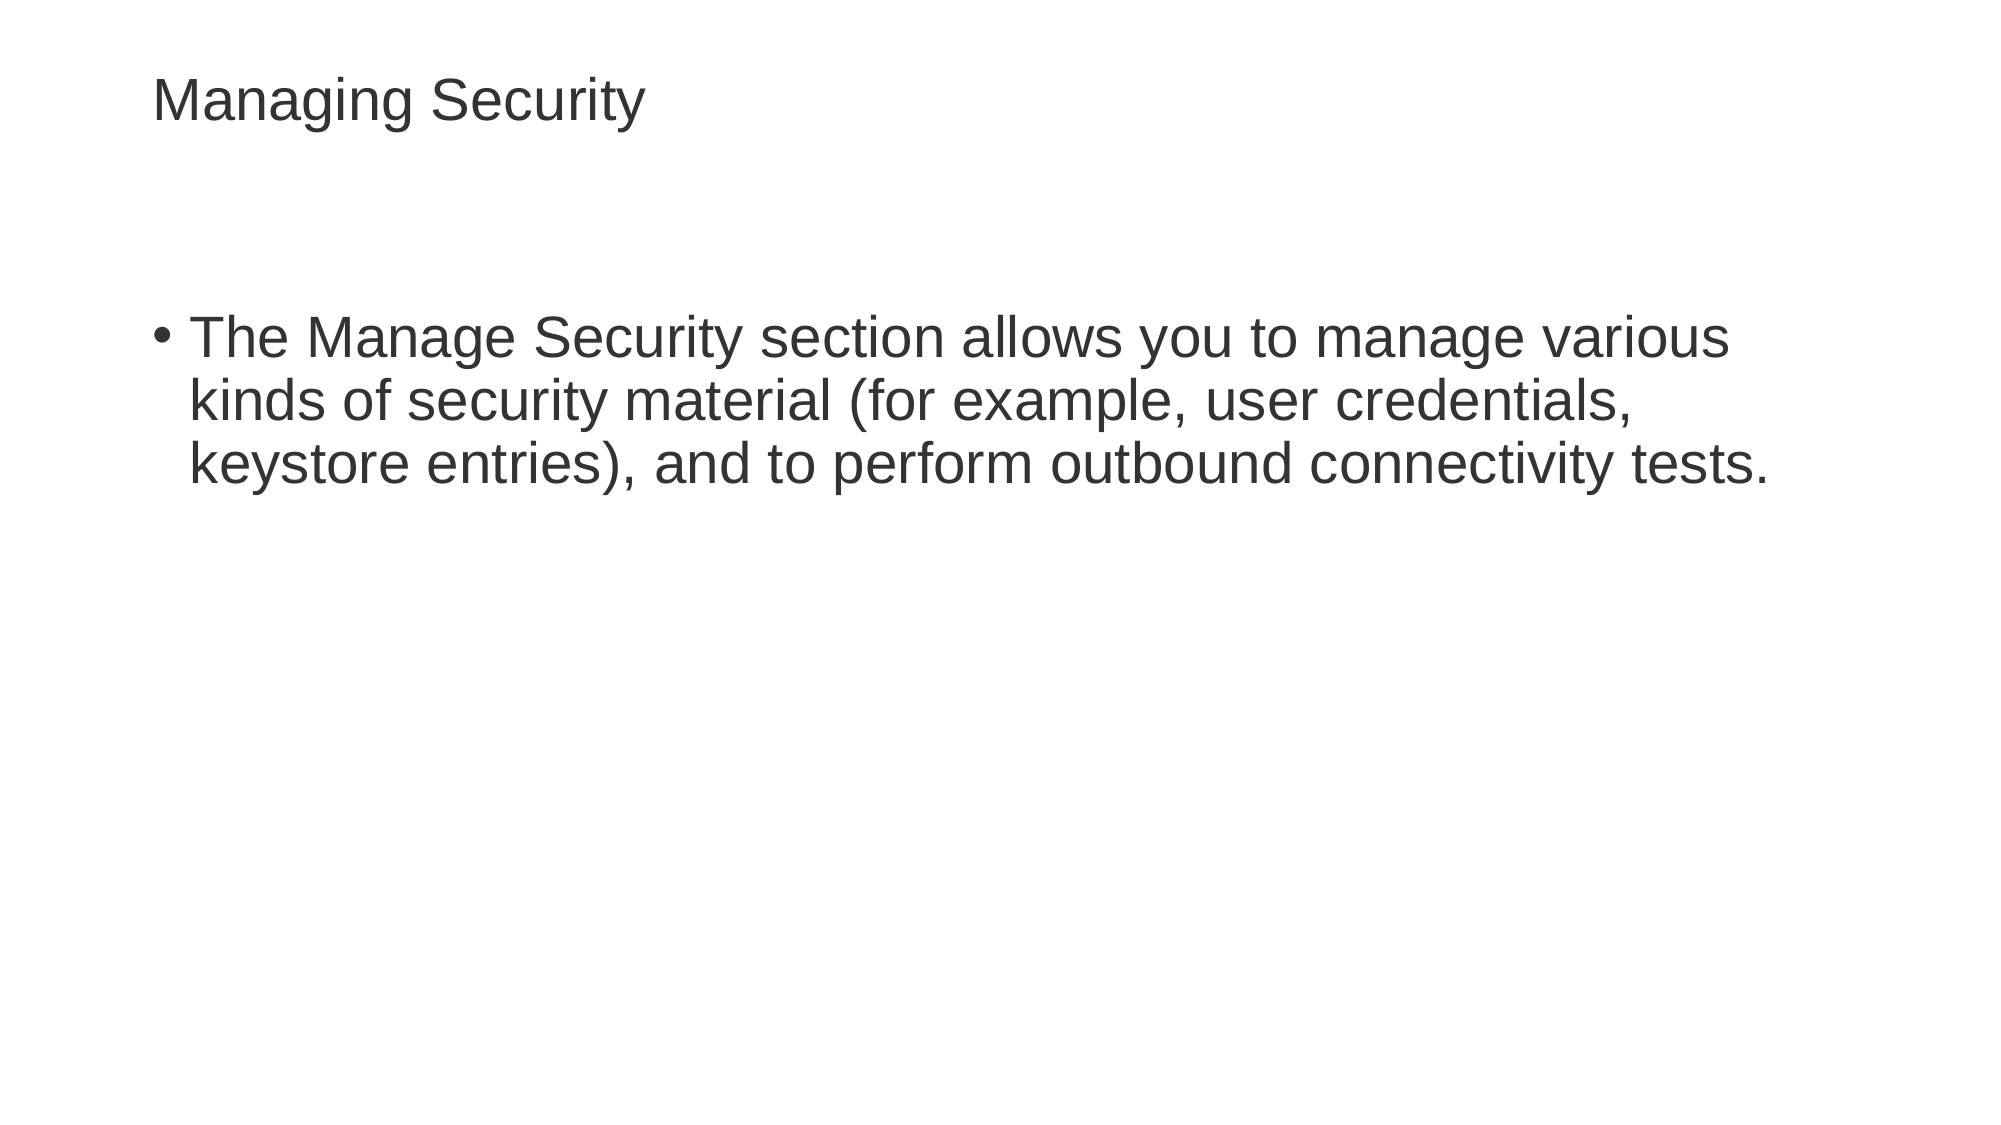

# Managing Security
The Manage Security section allows you to manage various kinds of security material (for example, user credentials, keystore entries), and to perform outbound connectivity tests.